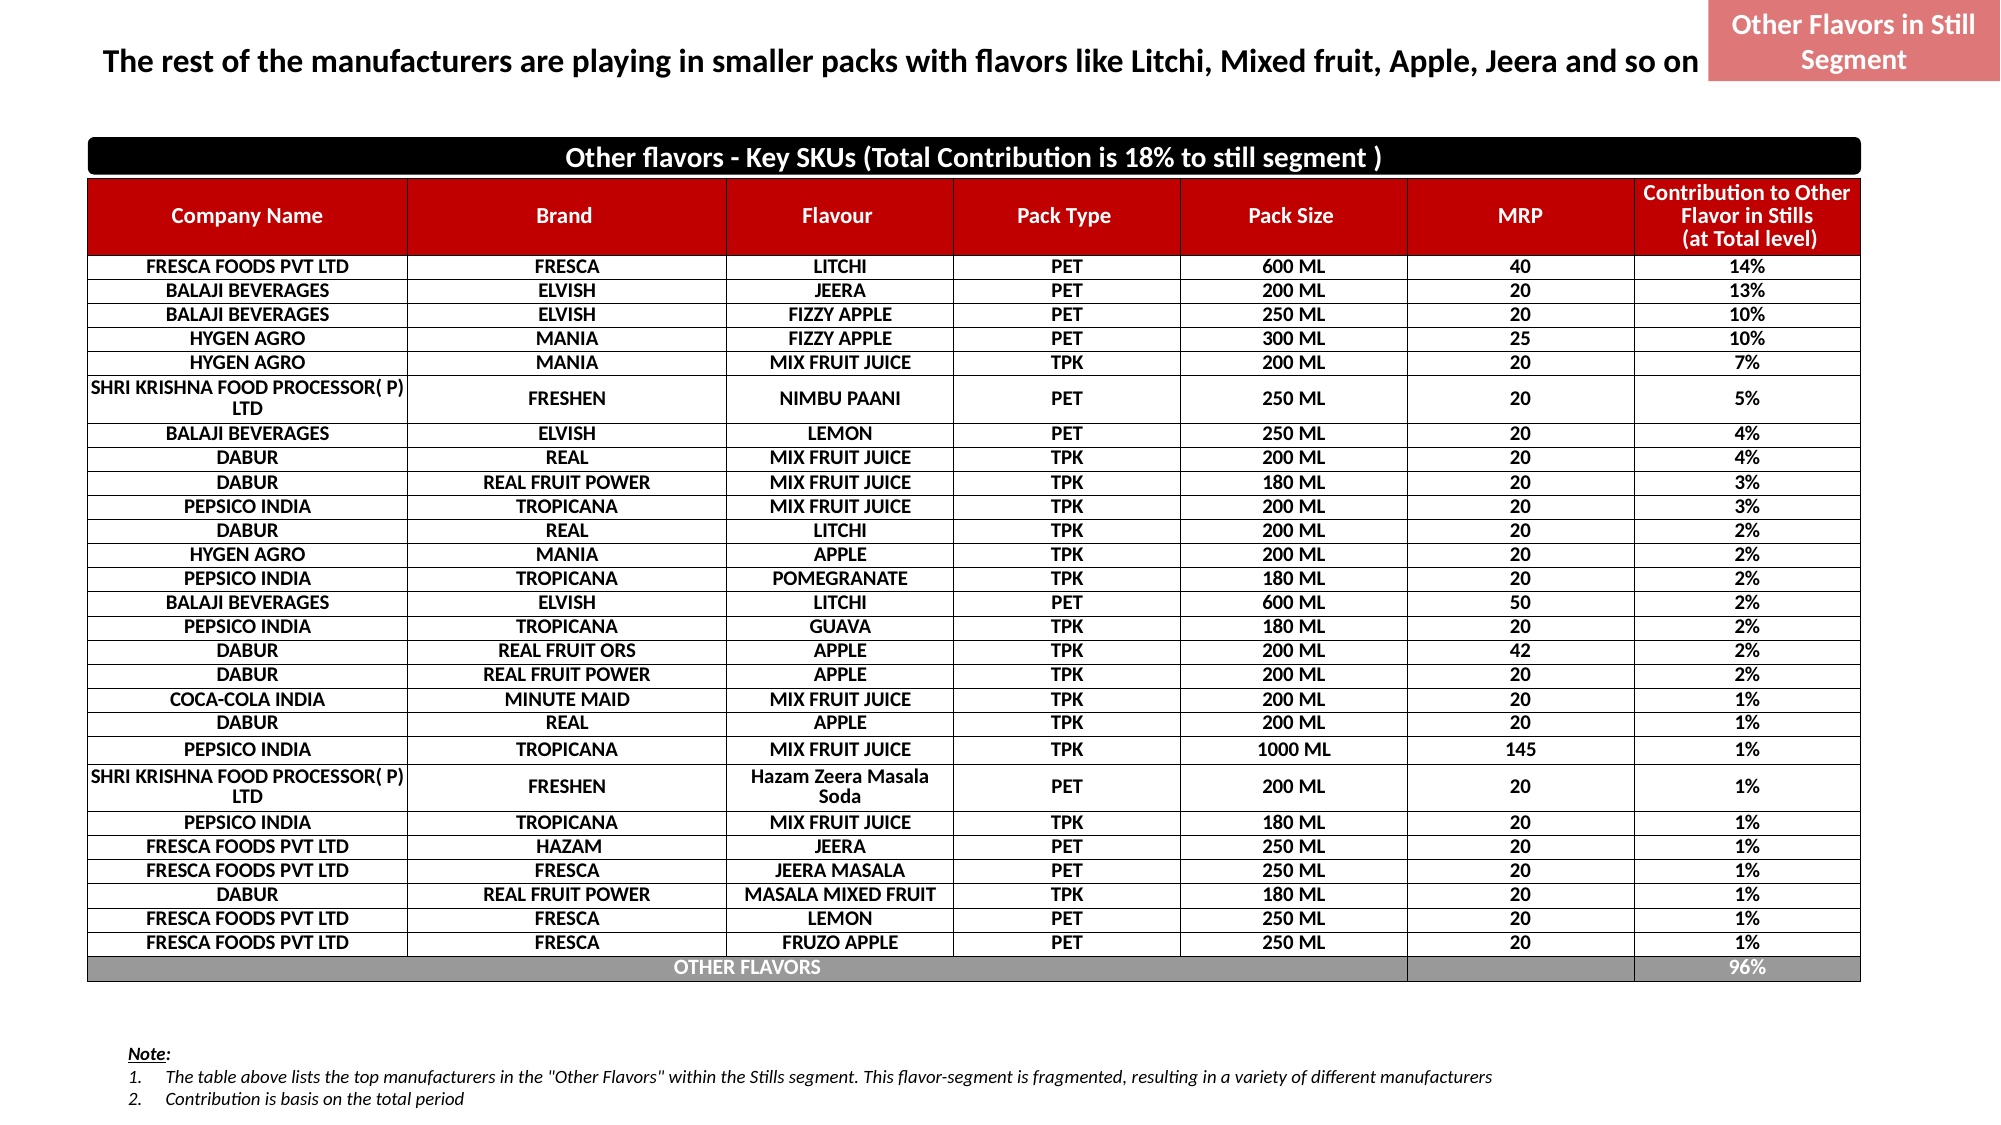

Other Flavors in Still Segment
# The rest of the manufacturers are playing in smaller packs with flavors like Litchi, Mixed fruit, Apple, Jeera and so on

Other flavors - Key SKUs (Total Contribution is 18% to still segment )
| Company Name | Brand | Flavour | Pack Type | Pack Size | MRP | Contribution to Other Flavor in Stills (at Total level) |
| --- | --- | --- | --- | --- | --- | --- |
| FRESCA FOODS PVT LTD | FRESCA | LITCHI | PET | 600 ML | 40 | 14% |
| BALAJI BEVERAGES | ELVISH | JEERA | PET | 200 ML | 20 | 13% |
| BALAJI BEVERAGES | ELVISH | FIZZY APPLE | PET | 250 ML | 20 | 10% |
| HYGEN AGRO | MANIA | FIZZY APPLE | PET | 300 ML | 25 | 10% |
| HYGEN AGRO | MANIA | MIX FRUIT JUICE | TPK | 200 ML | 20 | 7% |
| SHRI KRISHNA FOOD PROCESSOR( P) LTD | FRESHEN | NIMBU PAANI | PET | 250 ML | 20 | 5% |
| BALAJI BEVERAGES | ELVISH | LEMON | PET | 250 ML | 20 | 4% |
| DABUR | REAL | MIX FRUIT JUICE | TPK | 200 ML | 20 | 4% |
| DABUR | REAL FRUIT POWER | MIX FRUIT JUICE | TPK | 180 ML | 20 | 3% |
| PEPSICO INDIA | TROPICANA | MIX FRUIT JUICE | TPK | 200 ML | 20 | 3% |
| DABUR | REAL | LITCHI | TPK | 200 ML | 20 | 2% |
| HYGEN AGRO | MANIA | APPLE | TPK | 200 ML | 20 | 2% |
| PEPSICO INDIA | TROPICANA | POMEGRANATE | TPK | 180 ML | 20 | 2% |
| BALAJI BEVERAGES | ELVISH | LITCHI | PET | 600 ML | 50 | 2% |
| PEPSICO INDIA | TROPICANA | GUAVA | TPK | 180 ML | 20 | 2% |
| DABUR | REAL FRUIT ORS | APPLE | TPK | 200 ML | 42 | 2% |
| DABUR | REAL FRUIT POWER | APPLE | TPK | 200 ML | 20 | 2% |
| COCA-COLA INDIA | MINUTE MAID | MIX FRUIT JUICE | TPK | 200 ML | 20 | 1% |
| DABUR | REAL | APPLE | TPK | 200 ML | 20 | 1% |
| PEPSICO INDIA | TROPICANA | MIX FRUIT JUICE | TPK | 1000 ML | 145 | 1% |
| SHRI KRISHNA FOOD PROCESSOR( P) LTD | FRESHEN | Hazam Zeera Masala Soda | PET | 200 ML | 20 | 1% |
| PEPSICO INDIA | TROPICANA | MIX FRUIT JUICE | TPK | 180 ML | 20 | 1% |
| FRESCA FOODS PVT LTD | HAZAM | JEERA | PET | 250 ML | 20 | 1% |
| FRESCA FOODS PVT LTD | FRESCA | JEERA MASALA | PET | 250 ML | 20 | 1% |
| DABUR | REAL FRUIT POWER | MASALA MIXED FRUIT | TPK | 180 ML | 20 | 1% |
| FRESCA FOODS PVT LTD | FRESCA | LEMON | PET | 250 ML | 20 | 1% |
| FRESCA FOODS PVT LTD | FRESCA | FRUZO APPLE | PET | 250 ML | 20 | 1% |
| OTHER FLAVORS |  |  |  |  |  | 96% |
Note:
The table above lists the top manufacturers in the "Other Flavors" within the Stills segment. This flavor-segment is fragmented, resulting in a variety of different manufacturers
Contribution is basis on the total period